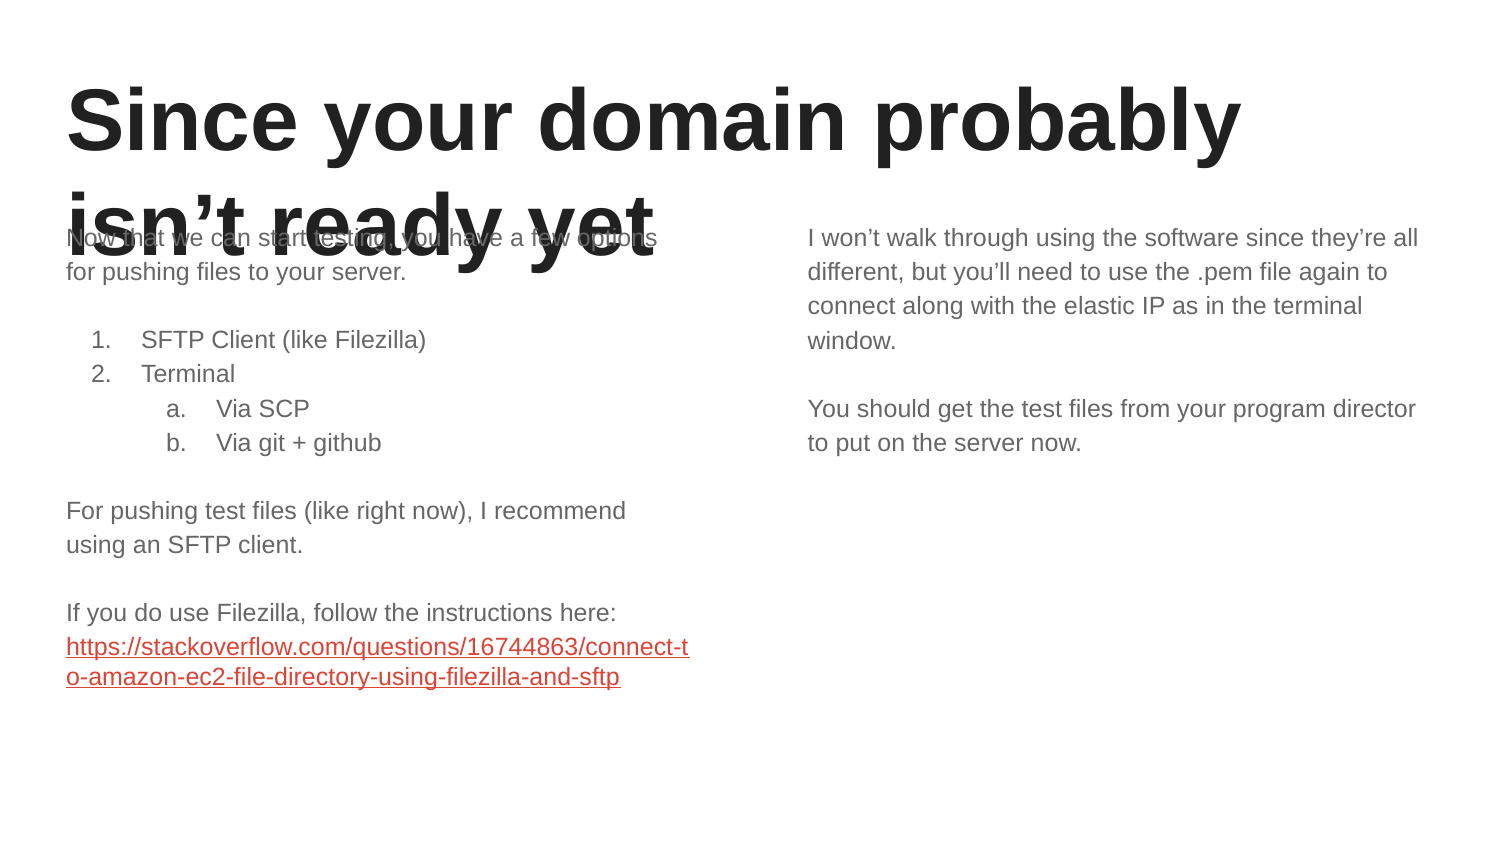

# Since your domain probably isn’t ready yet
Now that we can start testing, you have a few options for pushing files to your server.
SFTP Client (like Filezilla)
Terminal
Via SCP
Via git + github
For pushing test files (like right now), I recommend using an SFTP client.
If you do use Filezilla, follow the instructions here: https://stackoverflow.com/questions/16744863/connect-to-amazon-ec2-file-directory-using-filezilla-and-sftp
I won’t walk through using the software since they’re all different, but you’ll need to use the .pem file again to connect along with the elastic IP as in the terminal window.
You should get the test files from your program director to put on the server now.